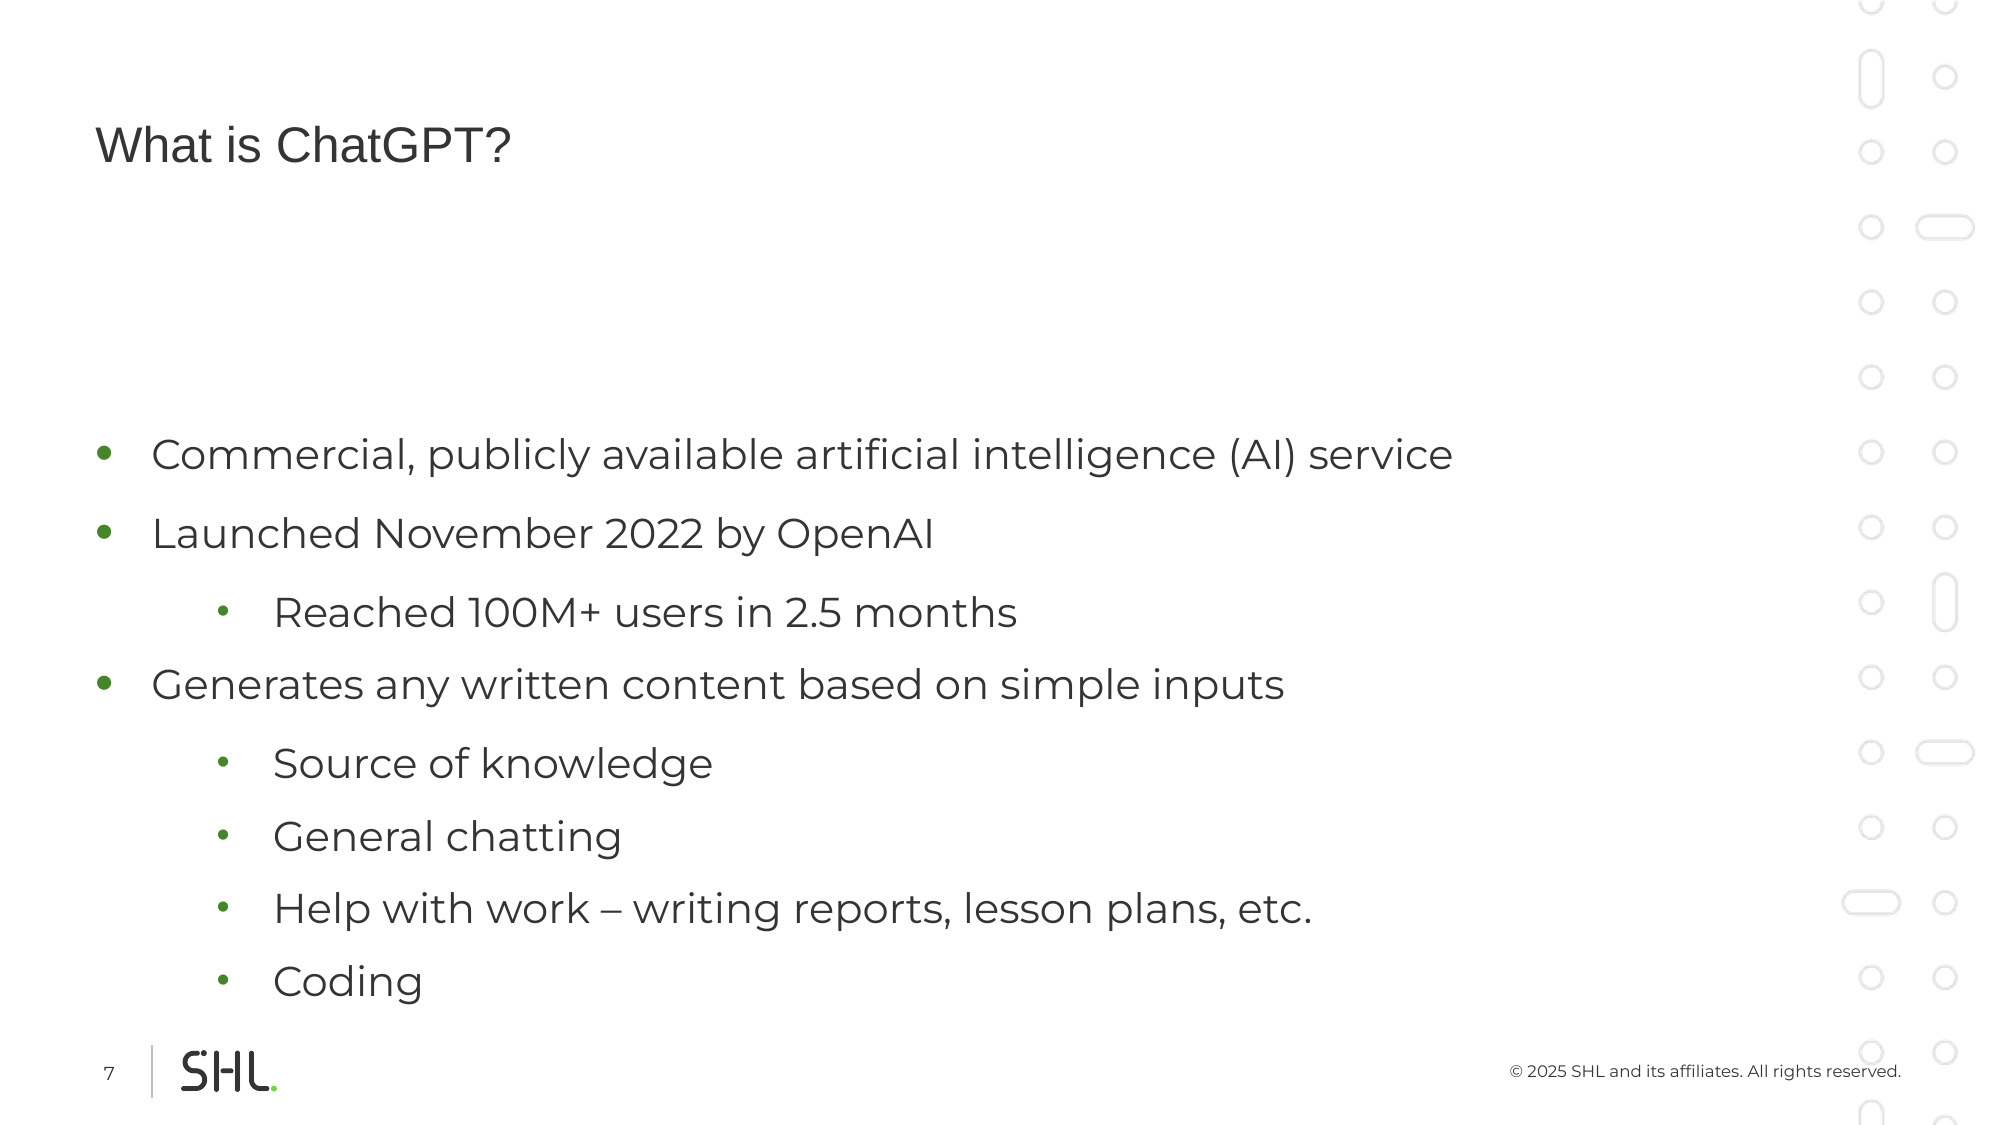

# What is ChatGPT?
Commercial, publicly available artificial intelligence (AI) service
Launched November 2022 by OpenAI
Reached 100M+ users in 2.5 months
Generates any written content based on simple inputs
Source of knowledge
General chatting
Help with work – writing reports, lesson plans, etc.
Coding